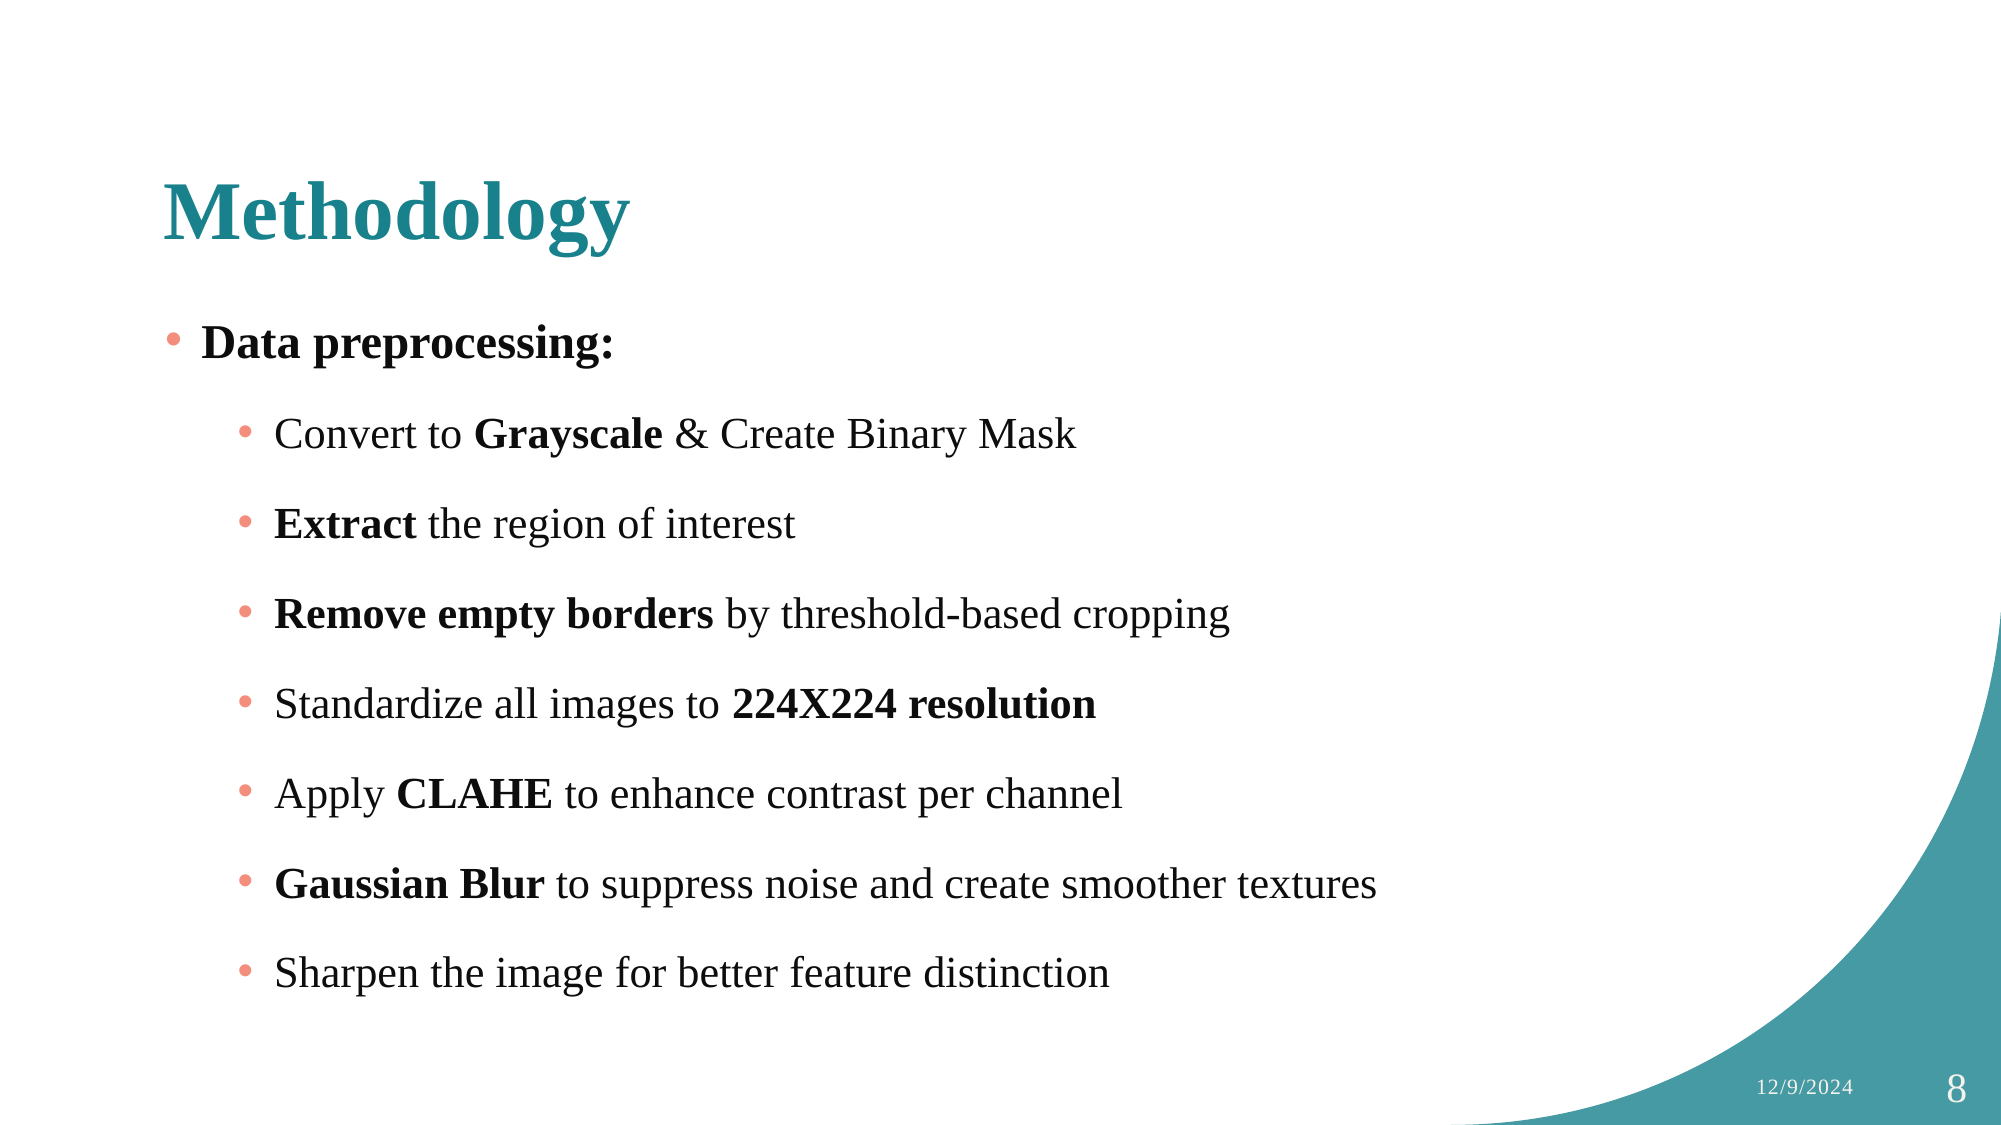

# Methodology
Data preprocessing:
Convert to Grayscale & Create Binary Mask
Extract the region of interest
Remove empty borders by threshold-based cropping
Standardize all images to 224X224 resolution
Apply CLAHE to enhance contrast per channel
Gaussian Blur to suppress noise and create smoother textures
Sharpen the image for better feature distinction
12/9/2024
8